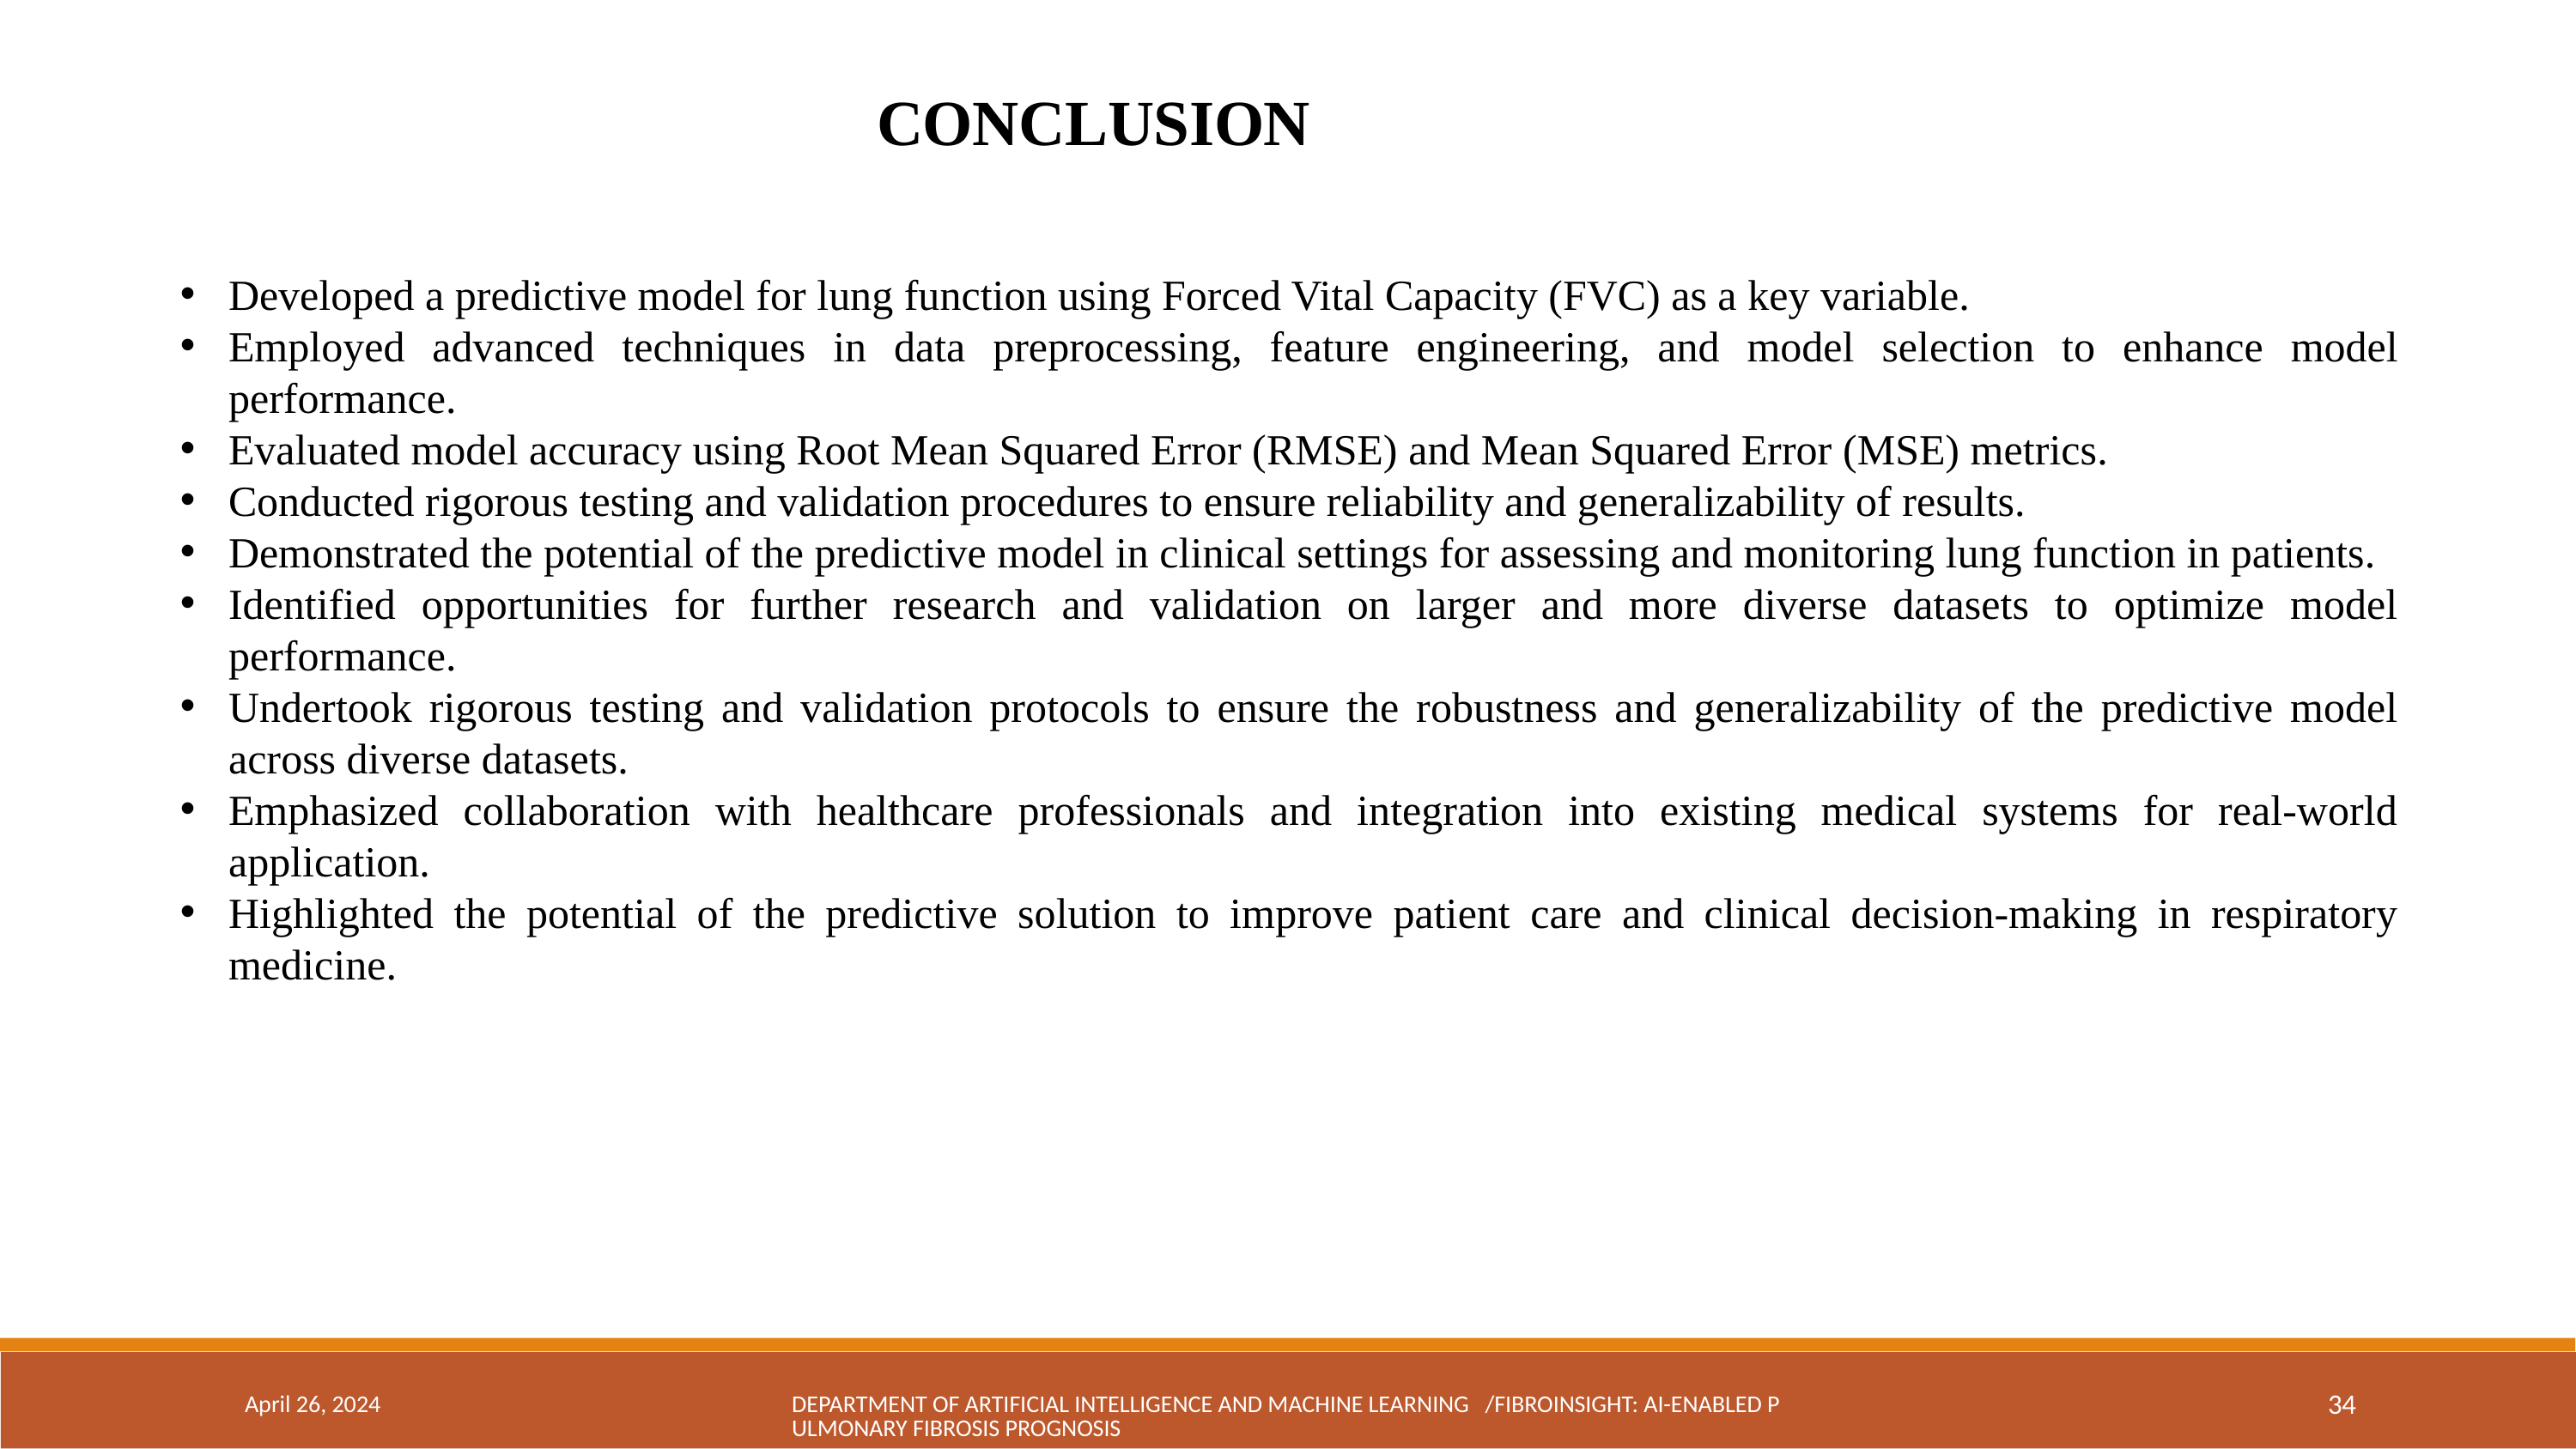

CONCLUSION
Developed a predictive model for lung function using Forced Vital Capacity (FVC) as a key variable.
Employed advanced techniques in data preprocessing, feature engineering, and model selection to enhance model performance.
Evaluated model accuracy using Root Mean Squared Error (RMSE) and Mean Squared Error (MSE) metrics.
Conducted rigorous testing and validation procedures to ensure reliability and generalizability of results.
Demonstrated the potential of the predictive model in clinical settings for assessing and monitoring lung function in patients.
Identified opportunities for further research and validation on larger and more diverse datasets to optimize model performance.
Undertook rigorous testing and validation protocols to ensure the robustness and generalizability of the predictive model across diverse datasets.
Emphasized collaboration with healthcare professionals and integration into existing medical systems for real-world application.
Highlighted the potential of the predictive solution to improve patient care and clinical decision-making in respiratory medicine.

April 26, 2024
DEPARTMENT OF ARTIFICIAL INTELLIGENCE AND MACHINE LEARNING   /FIBROINSIGHT: AI-ENABLED PULMONARY FIBROSIS PROGNOSIS
34